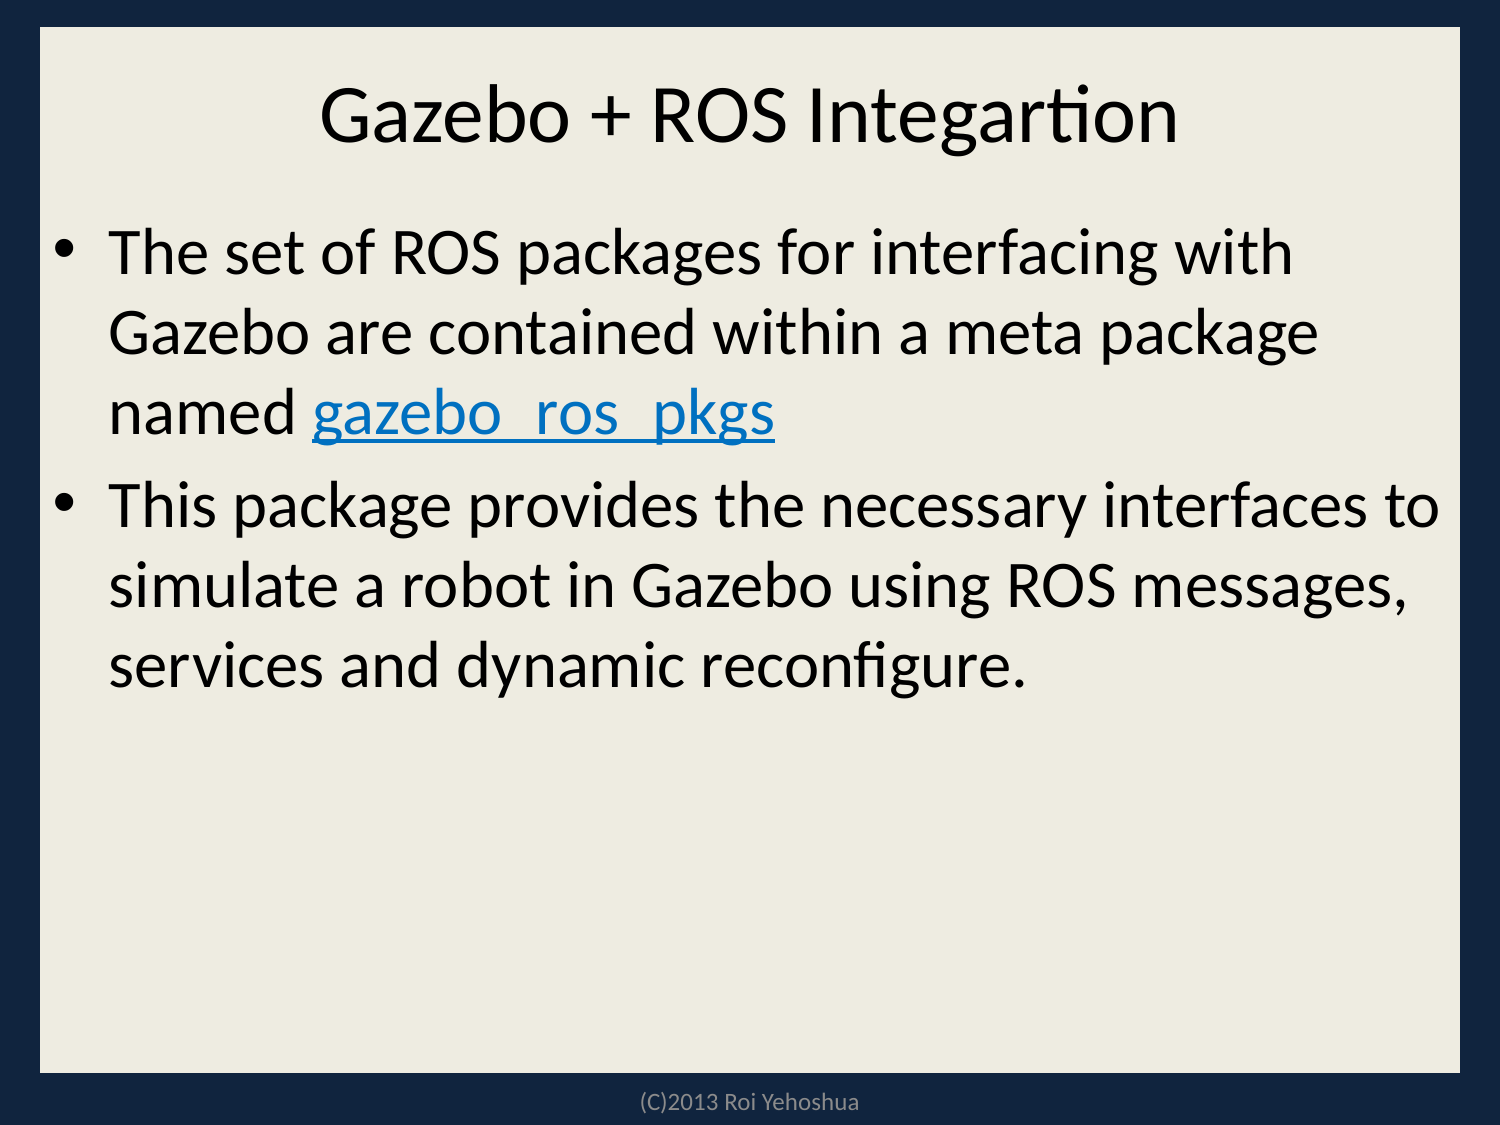

# Gazebo + ROS Integartion
The set of ROS packages for interfacing with Gazebo are contained within a meta package named gazebo_ros_pkgs
This package provides the necessary interfaces to simulate a robot in Gazebo using ROS messages, services and dynamic reconfigure.

(C)2013 Roi Yehoshua